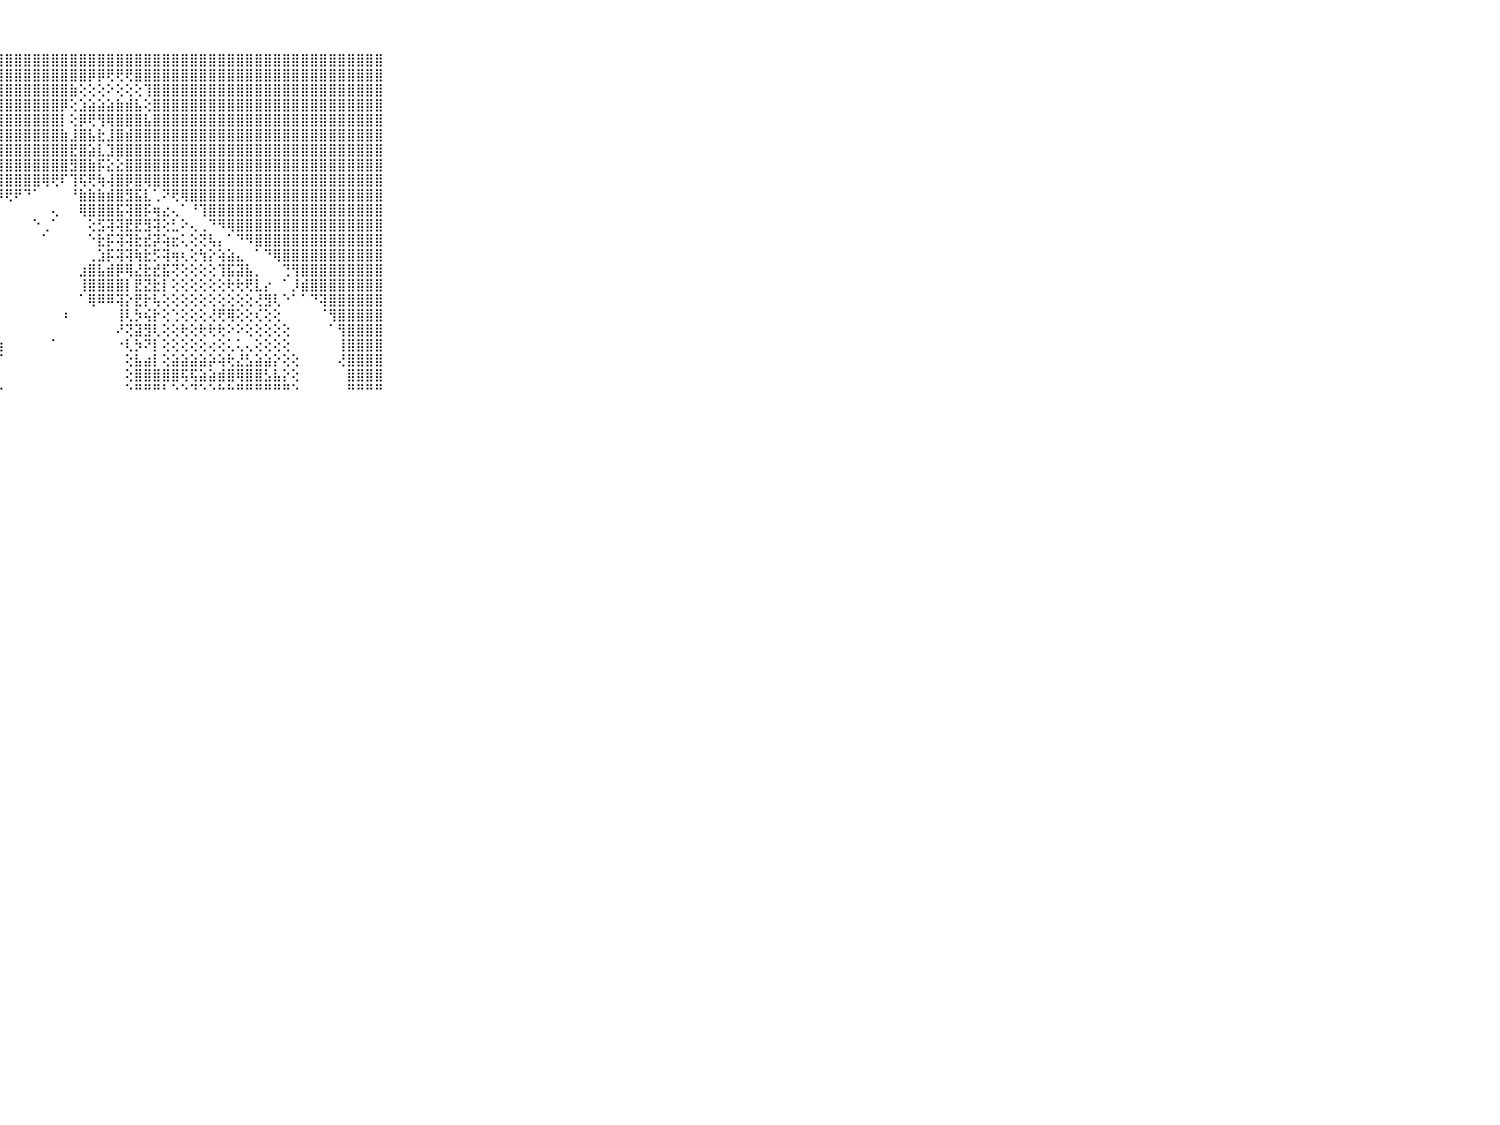

⠀⠀⠀⠀⠀⠀⠀⠀⠀⠀⠀⣿⣿⣿⣿⣿⣿⣿⣿⣿⣿⣿⣿⣿⣿⣿⣿⣿⣿⣿⣿⣿⣿⣿⣿⣿⣿⣿⣿⣿⣿⣿⣿⣿⣿⣿⣿⣿⣿⣿⣿⣿⣿⣿⣿⣿⣿⣿⣿⣿⣿⣿⣿⣿⣿⣿⣿⣿⣿⠀⠀⠀⠀⠀⠀⠀⠀⠀⠀⠀⠀
⠀⠀⠀⠀⠀⠀⠀⠀⠀⠀⠀⣿⣿⣿⣿⣿⣿⣿⣿⣿⣿⣿⣿⣿⣿⣿⣿⣿⣿⣿⣿⣿⣿⣿⣿⣿⣿⡿⡿⢟⢟⢟⣿⣿⣿⣿⣿⣿⣿⣿⣿⣿⣿⣿⣿⣿⣿⣿⣿⣿⣿⣿⣿⣿⣿⣿⣿⣿⣿⠀⠀⠀⠀⠀⠀⠀⠀⠀⠀⠀⠀
⠀⠀⠀⠀⠀⠀⠀⠀⠀⠀⠀⣿⣿⣿⣿⣿⣿⣿⣿⣿⣿⣿⣿⣿⣿⣿⣿⣿⣿⣿⣿⣿⣿⣿⣿⣷⢕⢕⢕⠕⢕⢕⢕⢹⣿⣿⣿⣿⣿⣿⣿⣿⣿⣿⣿⣿⣿⣿⣿⣿⣿⣿⣿⣿⣿⣿⣿⣿⣿⠀⠀⠀⠀⠀⠀⠀⠀⠀⠀⠀⠀
⠀⠀⠀⠀⠀⠀⠀⠀⠀⠀⠀⣿⣿⣿⣿⣿⣿⣿⣿⣿⣿⣿⣿⣿⣿⣿⣿⣿⣿⣿⣿⣿⣿⣿⡿⢕⣱⣵⣵⣵⣷⣾⣧⢕⣿⣿⣿⣿⣿⣿⣿⣿⣿⣿⣿⣿⣿⣿⣿⣿⣿⣿⣿⣿⣿⣿⣿⣿⣿⠀⠀⠀⠀⠀⠀⠀⠀⠀⠀⠀⠀
⠀⠀⠀⠀⠀⠀⠀⠀⠀⠀⠀⣿⣿⣿⣿⣿⣿⣿⣿⣿⣿⣿⣿⣿⣿⣿⣿⣿⣿⣿⣿⣿⣿⣿⡇⢕⡿⢟⢻⢿⣿⣿⣿⣧⣿⣿⣿⣿⣿⣿⣿⣿⣿⣿⣿⣿⣿⣿⣿⣿⣿⣿⣿⣿⣿⣿⣿⣿⣿⠀⠀⠀⠀⠀⠀⠀⠀⠀⠀⠀⠀
⠀⠀⠀⠀⠀⠀⠀⠀⠀⠀⠀⣿⣿⣿⣿⣿⣿⣿⣿⣿⣿⣿⣿⣿⣿⣿⣿⣿⣿⣿⣿⣿⣿⣿⣷⣸⣿⣧⣗⣸⣿⣾⣿⣿⣿⣿⣿⣿⣿⣿⣿⣿⣿⣿⣿⣿⣿⣿⣿⣿⣿⣿⣿⣿⣿⣿⣿⣿⣿⠀⠀⠀⠀⠀⠀⠀⠀⠀⠀⠀⠀
⠀⠀⠀⠀⠀⠀⠀⠀⠀⠀⠀⣿⣿⣿⣿⣿⣿⣿⣿⣿⣿⣿⣿⣿⣿⣿⣿⣿⣿⣿⣿⣿⣿⣿⣿⣟⣿⣵⣇⣹⣿⣿⣿⣿⣿⣿⣿⣿⣿⣿⣿⣿⣿⣿⣿⣿⣿⣿⣿⣿⣿⣿⣿⣿⣿⣿⣿⣿⣿⠀⠀⠀⠀⠀⠀⠀⠀⠀⠀⠀⠀
⠀⠀⠀⠀⠀⠀⠀⠀⠀⠀⠀⣿⣿⣿⣿⣿⣿⣿⣿⣿⣿⣿⣿⣿⣿⣿⣿⣿⣿⣿⣿⣿⣿⣿⣿⣻⣿⣷⡯⣕⣕⣿⣿⣿⣿⣿⣿⣿⣿⣿⣿⣿⣿⣿⣿⣿⣿⣿⣿⣿⣿⣿⣿⣿⣿⣿⣿⣿⣿⠀⠀⠀⠀⠀⠀⠀⠀⠀⠀⠀⠀
⠀⠀⠀⠀⠀⠀⠀⠀⠀⠀⠀⣿⣿⣿⣿⣿⣿⣿⣿⣿⣿⣿⣿⣿⣿⣿⣿⣿⣿⣿⣿⣿⢿⢟⠏⢹⢯⢟⢷⢼⣿⡿⣿⢿⣿⣿⣿⣿⣿⣿⣿⣿⣿⣿⣿⣿⣿⣿⣿⣿⣿⣿⣿⣿⣿⣿⣿⣿⣿⠀⠀⠀⠀⠀⠀⠀⠀⠀⠀⠀⠀
⠀⠀⠀⠀⠀⠀⠀⠀⠀⠀⠀⣿⣿⣿⣿⣿⣿⣿⣿⣿⣿⣿⣿⣿⣿⣿⣿⡿⢟⠟⠙⠁⠀⠀⠀⠘⣷⣷⣷⣾⣿⣻⣯⣇⢁⠝⢟⢿⣿⣿⣿⣿⣿⣿⣿⣿⣿⣿⣿⣿⣿⣿⣿⣿⣿⣿⣿⣿⣿⠀⠀⠀⠀⠀⠀⠀⠀⠀⠀⠀⠀
⠀⠀⠀⠀⠀⠀⠀⠀⠀⠀⠀⣿⣿⣿⣿⣿⣿⣿⣿⣿⣿⣿⣿⣿⣿⡟⠕⠀⠀⠀⠀⠀⠀⢄⠀⠀⢿⣿⣿⣿⣯⢽⣿⡯⢶⣔⢄⠁⠘⢹⣿⣿⣿⣿⣿⣿⣿⣿⣿⣿⣿⣿⣿⣿⣿⣿⣿⣿⣿⠀⠀⠀⠀⠀⠀⠀⠀⠀⠀⠀⠀
⠀⠀⠀⠀⠀⠀⠀⠀⠀⠀⠀⣿⣿⣿⣿⣿⣿⣿⣿⣿⣿⣿⣿⣿⡿⢕⠀⠀⠀⠀⠀⠑⢀⠁⠀⠀⠀⢕⣫⢽⢽⣟⣟⣻⢽⢕⣃⠕⢄⢀⠙⠻⢿⣿⣿⣿⣿⣿⣿⣿⣿⣿⣿⣿⣿⣿⣿⣿⣿⠀⠀⠀⠀⠀⠀⠀⠀⠀⠀⠀⠀
⠀⠀⠀⠀⠀⠀⠀⠀⠀⠀⠀⣿⣿⣿⣿⣿⣿⣿⣿⣿⣿⣿⣿⣿⣿⠀⠀⠀⠀⠀⠀⠀⠁⠀⠀⠀⠀⠑⣗⡯⢽⢽⣗⣞⡽⢵⣖⢅⢕⢝⢧⡄⠁⠙⠻⣿⣿⣿⣿⣿⣿⣿⣿⣿⣿⣿⣿⣿⣿⠀⠀⠀⠀⠀⠀⠀⠀⠀⠀⠀⠀
⠀⠀⠀⠀⠀⠀⠀⠀⠀⠀⠀⣿⣿⣿⣿⣿⣿⣿⣿⣿⣿⣿⣿⣿⡕⠀⠀⠀⠀⠀⠀⠀⠀⠀⠀⠀⠀⢀⣱⡯⢽⢽⢷⣗⡫⢽⢶⢆⢕⢳⡕⢵⣵⣄⠀⠁⠙⢿⣿⣿⣿⣿⣿⣿⣿⣿⣿⣿⣿⠀⠀⠀⠀⠀⠀⠀⠀⠀⠀⠀⠀
⠀⠀⠀⠀⠀⠀⠀⠀⠀⠀⠀⣿⣿⣿⣿⣿⣿⣿⣿⣿⣿⣿⣿⢟⠋⠑⢀⠀⠀⠀⠀⠀⠀⠀⠀⠀⣰⣿⣧⣾⡿⢿⣜⣗⣞⣯⢝⢕⢕⢕⢕⢹⣯⣽⣧⡀⠀⠀⢙⢻⣿⣿⣿⣿⣿⣿⣿⣿⣿⠀⠀⠀⠀⠀⠀⠀⠀⠀⠀⠀⠀
⠀⠀⠀⠀⠀⠀⠀⠀⠀⠀⠀⣿⣿⣿⣿⣿⣿⣿⣿⣿⣿⣿⠇⠁⠀⠀⠀⠀⠀⠀⠀⠀⠀⠀⠀⠀⢸⣿⣿⣿⣿⡇⣟⣝⣗⡇⢕⢕⢕⢕⢕⢕⢗⢗⢟⣇⡔⠀⠁⡸⣾⣿⣿⣿⣿⣿⣿⣿⣿⠀⠀⠀⠀⠀⠀⠀⠀⠀⠀⠀⠀
⠀⠀⠀⠀⠀⠀⠀⠀⠀⠀⠀⣿⣿⣿⣿⣿⣿⣿⣿⣿⣿⣿⠀⠀⠀⠀⠀⠀⠀⠀⠀⠀⠀⠀⠀⠀⠁⢿⠿⠿⢽⡕⣟⡗⢧⢕⢕⢕⢕⢕⢕⢕⢕⢕⢕⢜⣻⢇⠑⠁⠁⠙⢽⣿⣿⣿⣿⣿⣿⠀⠀⠀⠀⠀⠀⠀⠀⠀⠀⠀⠀
⠀⠀⠀⠀⠀⠀⠀⠀⠀⠀⠀⣿⣿⣿⣿⣿⣿⣿⣿⣿⣿⣿⠀⠀⠀⠀⠀⠀⠀⠀⠀⠀⠀⠀⠰⠀⠀⠀⠀⠀⢸⢇⡳⢮⡗⢕⢑⢕⢕⢕⢜⢟⢿⢕⢕⢎⢕⢕⠀⠀⠀⠀⠈⢻⣿⣿⣿⣿⣿⠀⠀⠀⠀⠀⠀⠀⠀⠀⠀⠀⠀
⠀⠀⠀⠀⠀⠀⠀⠀⠀⠀⠀⣿⣿⣿⣿⣿⣿⣿⣿⣿⣿⣿⡀⠀⠀⠀⠀⠀⠀⠀⠀⠀⠀⠀⠀⠀⠀⠀⠀⠀⠜⢝⣽⣻⢇⢕⢕⢗⢕⢗⢗⢗⠕⠕⢕⢕⢕⢕⢕⠀⠀⠀⠀⠁⢻⣿⣿⣿⣿⠀⠀⠀⠀⠀⠀⠀⠀⠀⠀⠀⠀
⠀⠀⠀⠀⠀⠀⠀⠀⠀⠀⠀⣿⣿⣿⣿⣿⣿⣿⣿⣿⣿⣿⣿⣦⣴⣴⣴⣶⠀⠀⠀⠀⠀⠁⠀⠀⠀⠀⠀⠀⠐⢇⡳⠝⡇⢕⢕⢕⢕⢕⢔⢕⢅⢅⢄⢕⢕⢕⢕⠀⠀⠀⠀⠀⢸⣿⣿⣿⣿⠀⠀⠀⠀⠀⠀⠀⠀⠀⠀⠀⠀
⠀⠀⠀⠀⠀⠀⠀⠀⠀⠀⠀⣿⣿⣿⣿⣿⣿⣿⣿⣿⣿⣿⣿⣿⣿⣿⣿⡏⠀⠀⠀⠀⠀⠀⠀⠀⠀⠀⠀⠀⠀⢕⣧⣴⡇⢕⣵⣵⣵⣵⡵⢵⢗⣜⣣⣵⣵⡕⢕⢕⠀⠀⠀⠀⢜⣿⣿⣿⣿⠀⠀⠀⠀⠀⠀⠀⠀⠀⠀⠀⠀
⠀⠀⠀⠀⠀⠀⠀⠀⠀⠀⠀⣿⣿⣿⣿⣿⣿⣿⣿⣿⣿⣿⣿⣿⣿⣿⣿⡇⠀⠀⠀⠀⠀⠀⠀⠀⠀⠀⠀⠀⠀⢕⣿⣿⣿⣿⣿⢯⢯⣵⣵⣾⣿⢿⣿⣿⣣⣧⡕⢕⠀⠀⠀⠀⠀⣿⣿⣿⣿⠀⠀⠀⠀⠀⠀⠀⠀⠀⠀⠀⠀
⠀⠀⠀⠀⠀⠀⠀⠀⠀⠀⠀⠛⠛⠛⠛⠛⠛⠛⠛⠛⠛⠛⠛⠛⠛⠛⠛⠑⠀⠀⠀⠀⠀⠀⠀⠀⠀⠀⠀⠀⠀⠑⠛⠛⠛⠃⠑⠑⠙⠑⠑⠓⠓⠛⠛⠛⠛⠛⠛⠑⠀⠀⠀⠀⠀⠛⠛⠛⠛⠀⠀⠀⠀⠀⠀⠀⠀⠀⠀⠀⠀